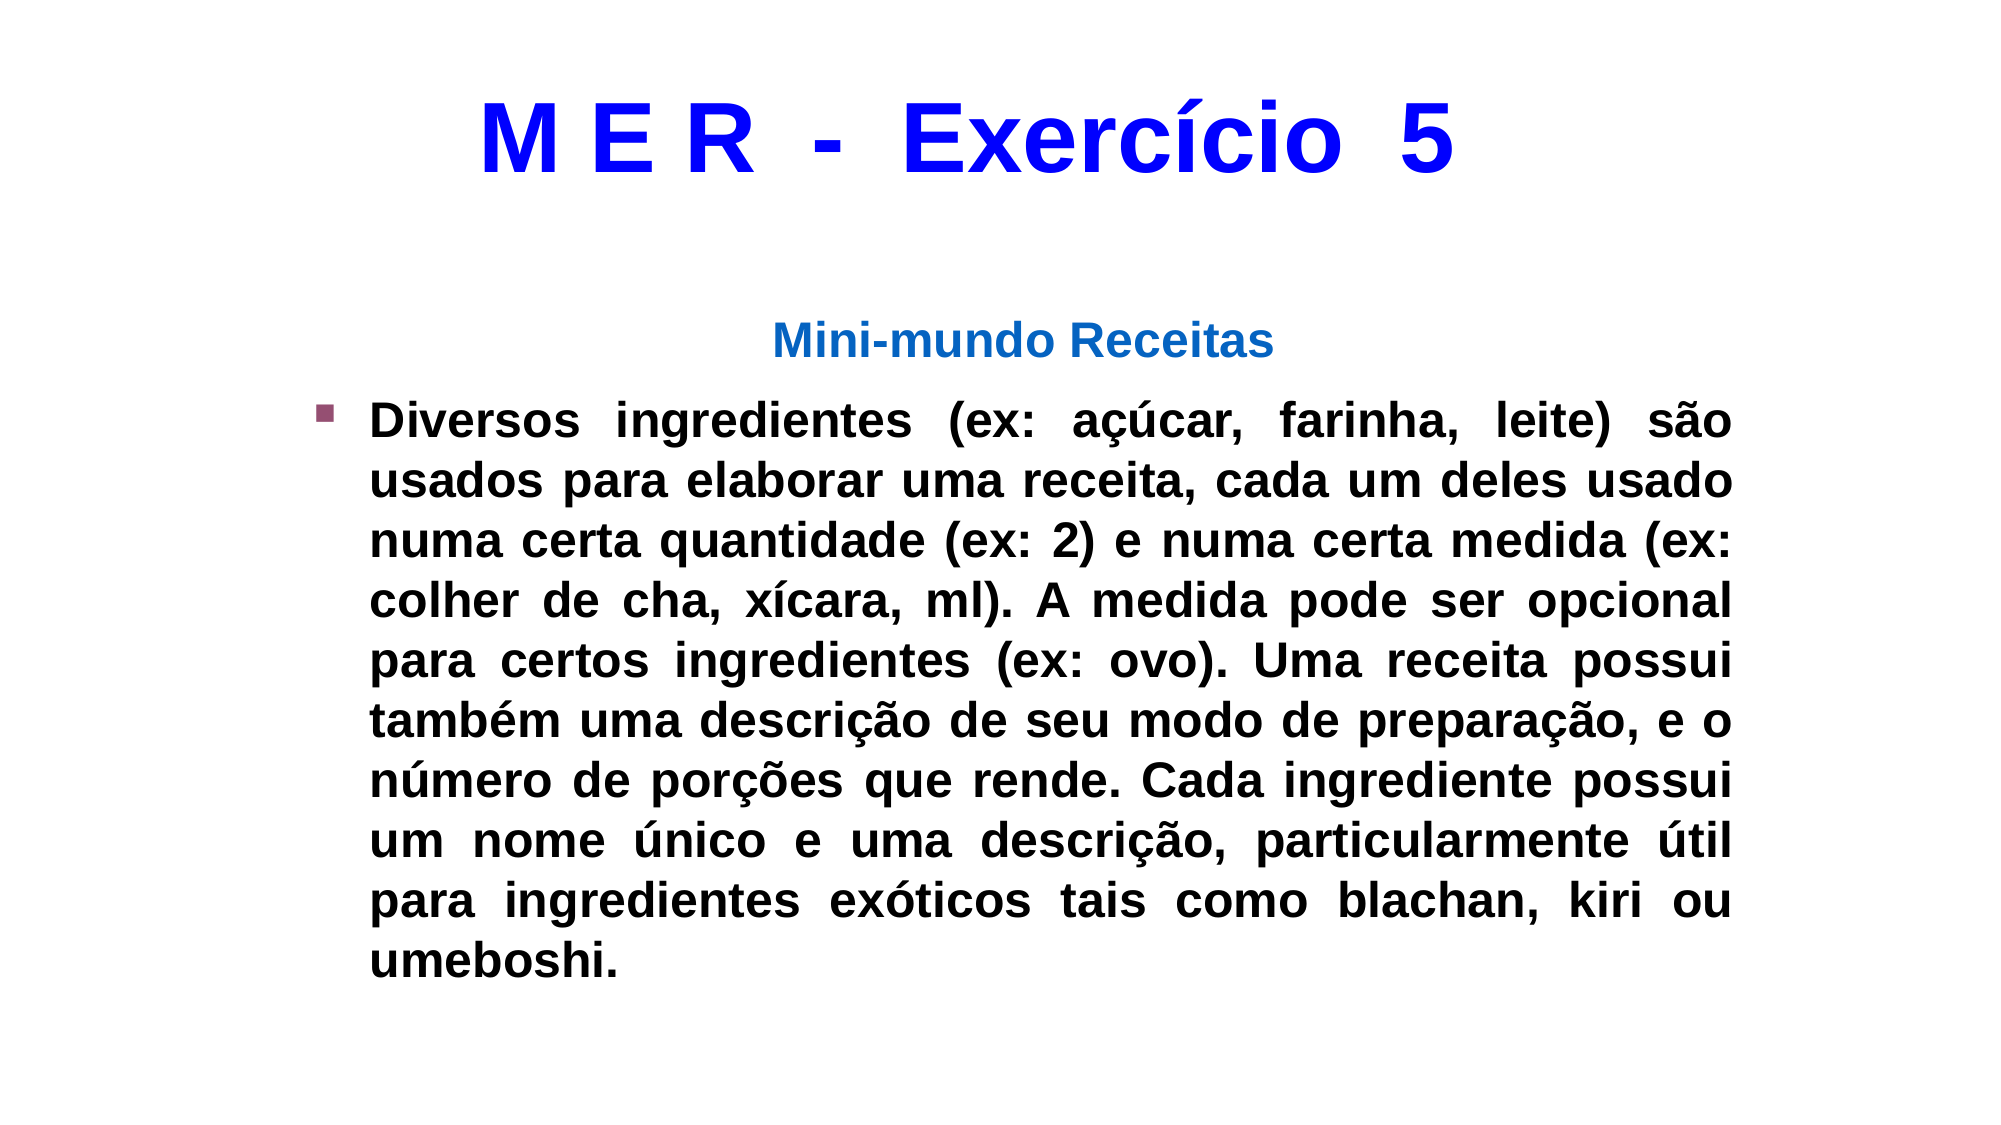

M E R  -  Exercício  5
Mini-mundo Receitas
Diversos ingredientes (ex: açúcar, farinha, leite) são usados para elaborar uma receita, cada um deles usado numa certa quantidade (ex: 2) e numa certa medida (ex: colher de cha, xícara, ml). A medida pode ser opcional para certos ingredientes (ex: ovo). Uma receita possui também uma descrição de seu modo de preparação, e o número de porções que rende. Cada ingrediente possui um nome único e uma descrição, particularmente útil para ingredientes exóticos tais como blachan, kiri ou umeboshi.